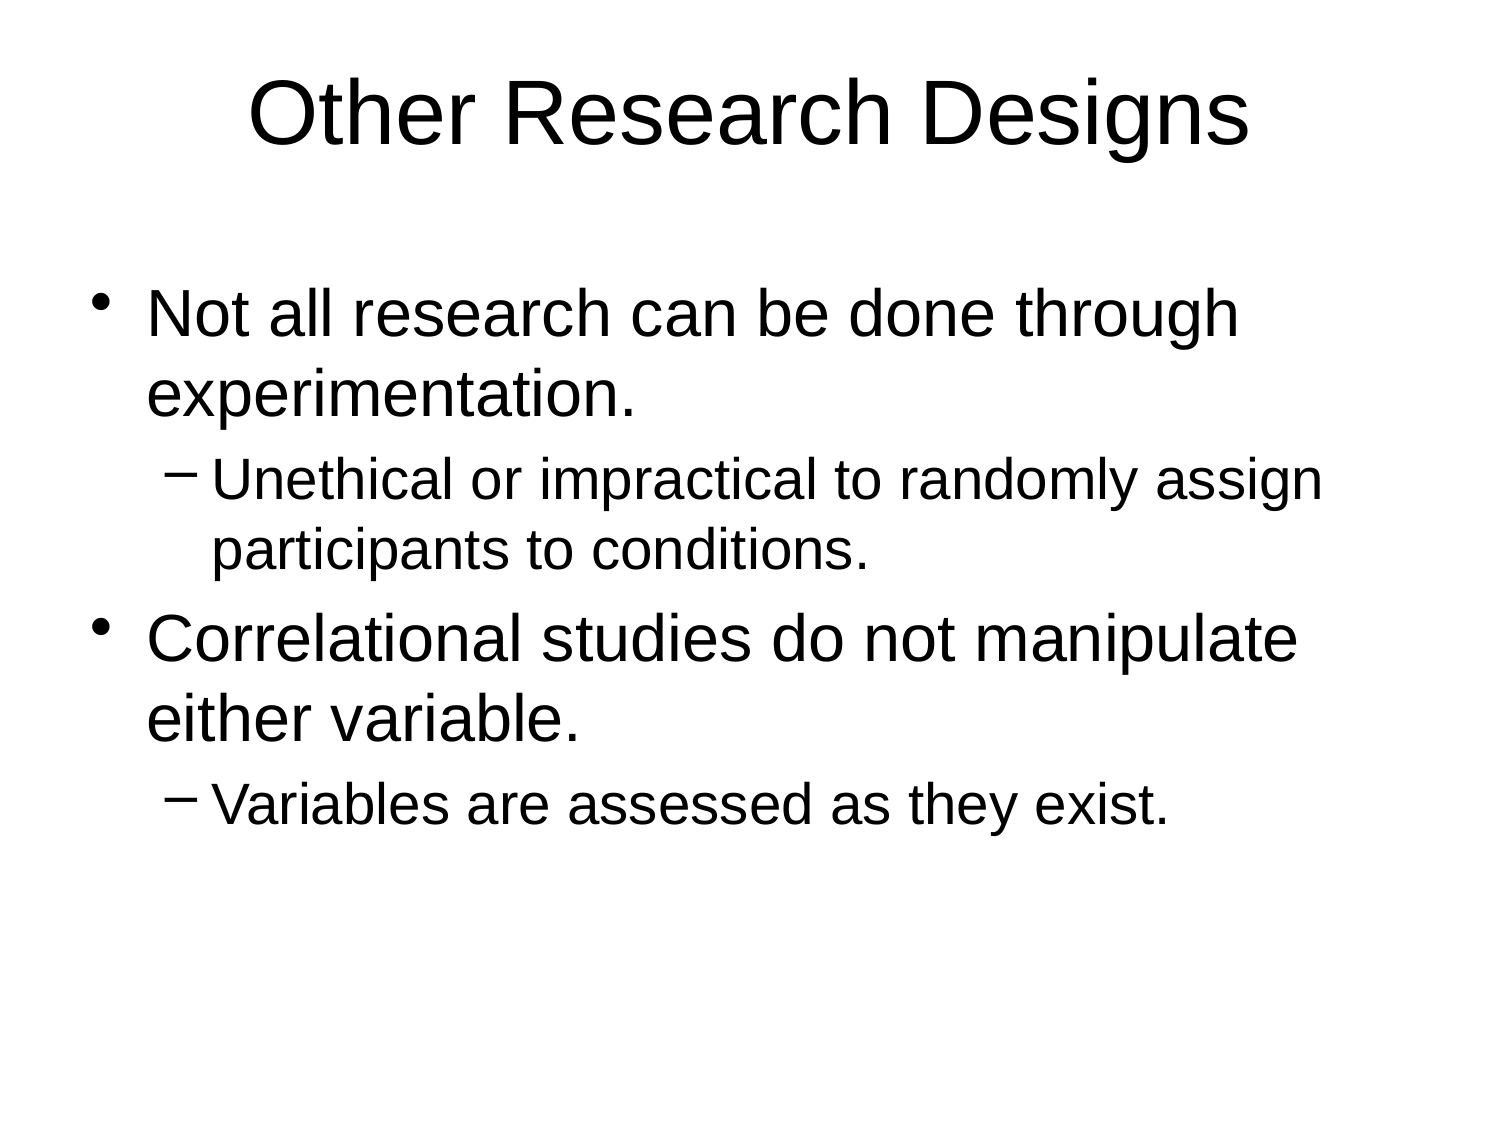

# Other Research Designs
Not all research can be done through experimentation.
Unethical or impractical to randomly assign participants to conditions.
Correlational studies do not manipulate either variable.
Variables are assessed as they exist.